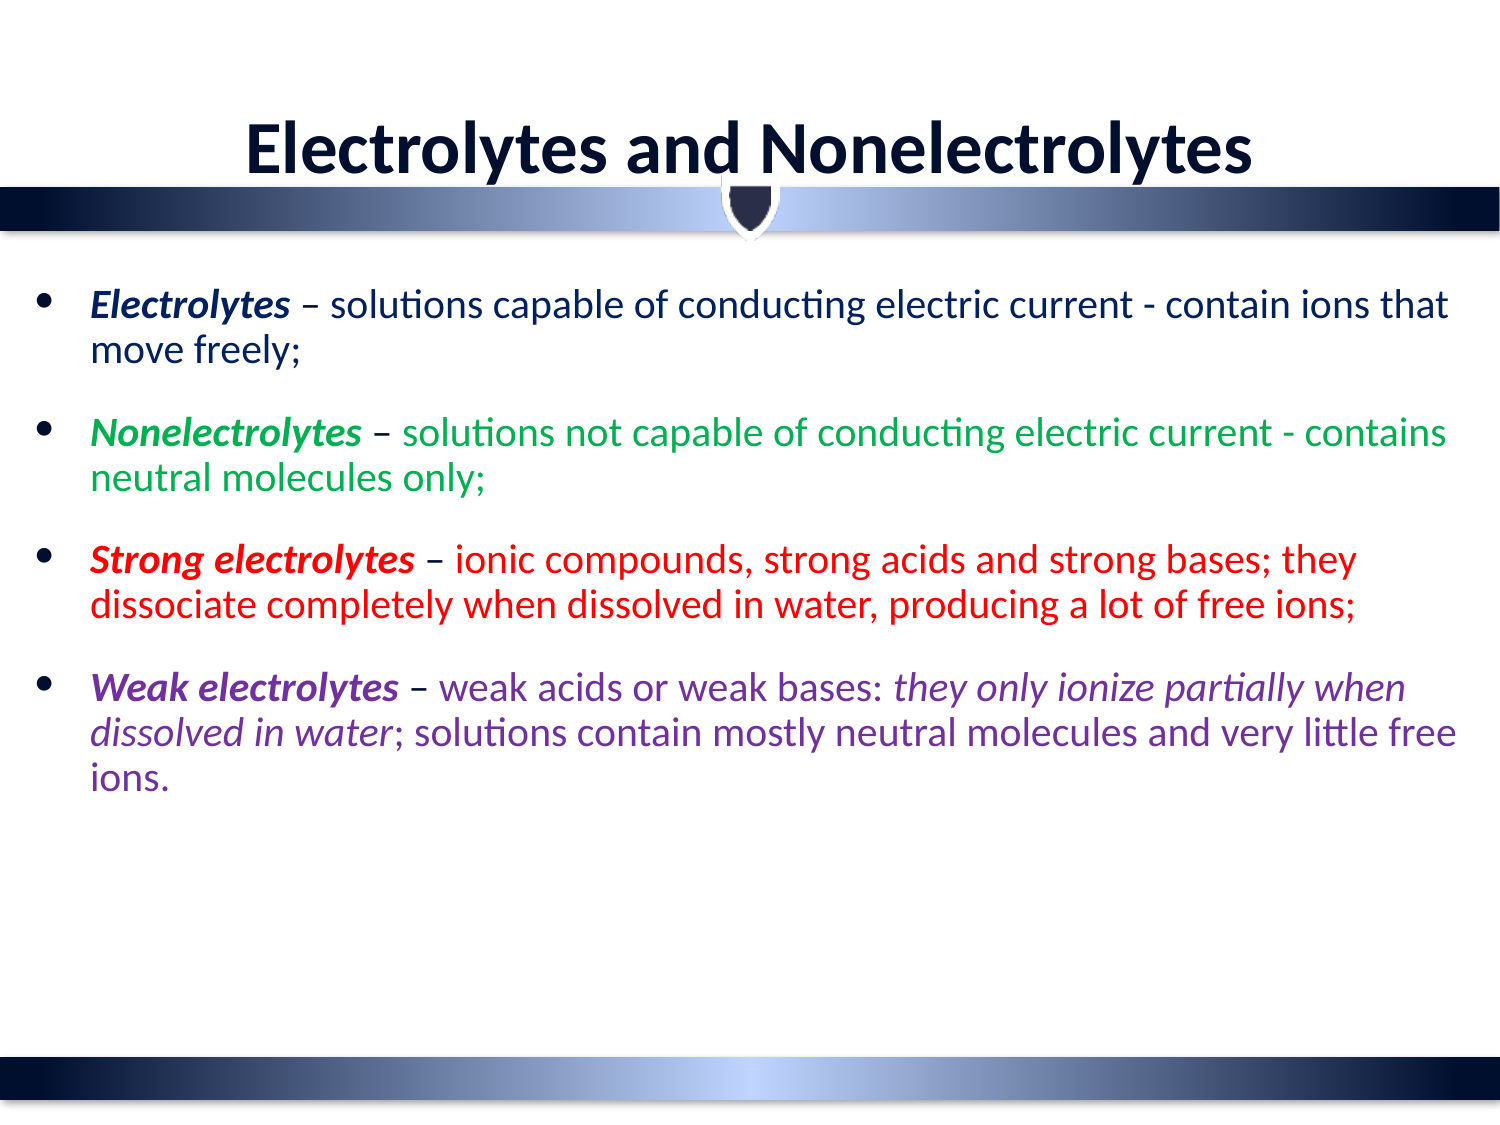

# Electrolytes and Nonelectrolytes
Electrolytes – solutions capable of conducting electric current - contain ions that move freely;
Nonelectrolytes – solutions not capable of conducting electric current - contains neutral molecules only;
Strong electrolytes – ionic compounds, strong acids and strong bases; they dissociate completely when dissolved in water, producing a lot of free ions;
Weak electrolytes – weak acids or weak bases: they only ionize partially when dissolved in water; solutions contain mostly neutral molecules and very little free ions.